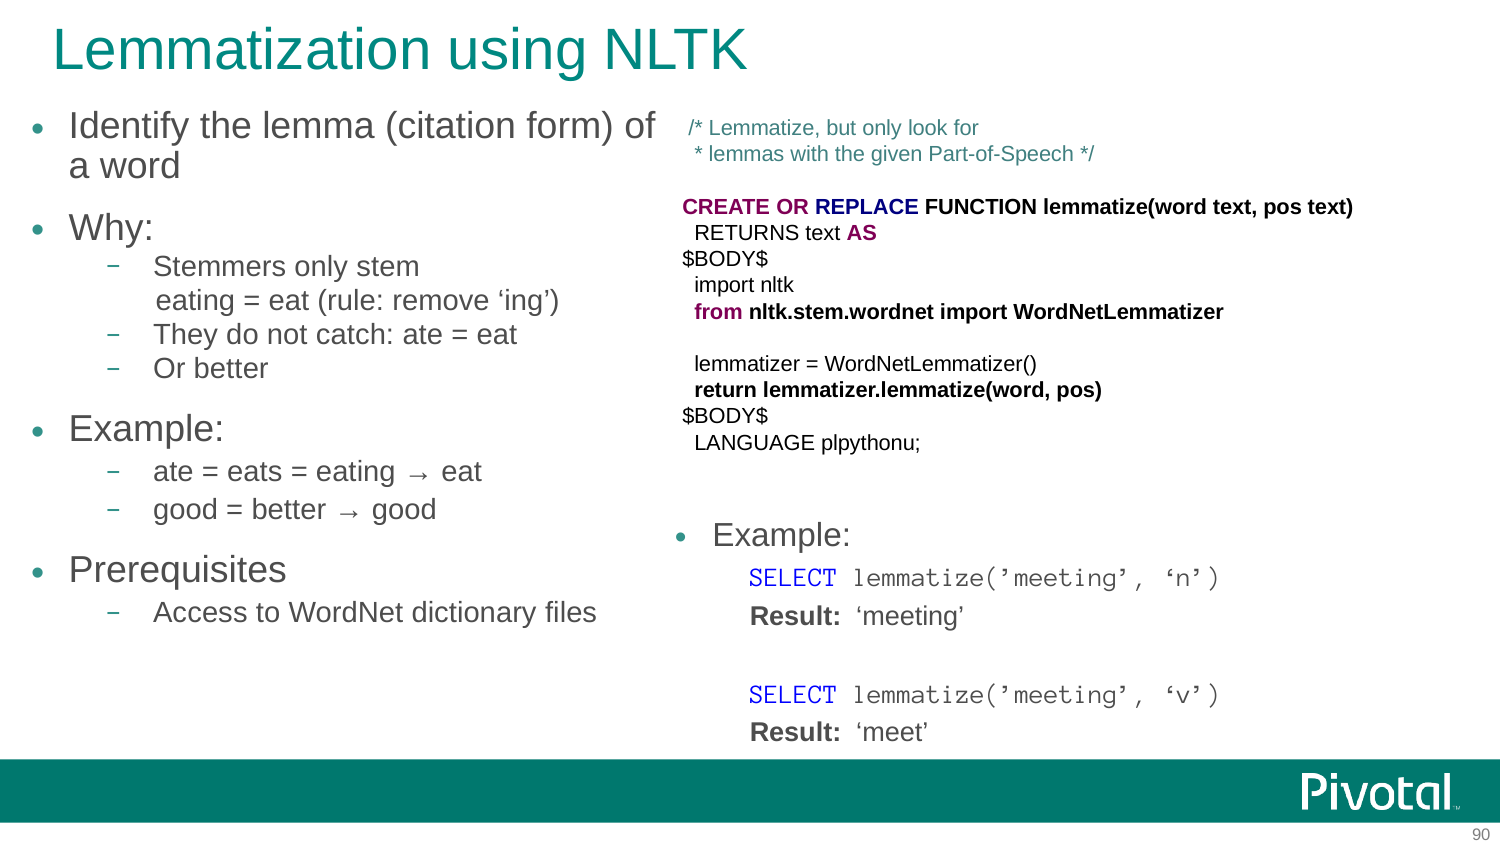

# Lemmatization using NLTK
Identify the lemma (citation form) of a word
Why:
Stemmers only stem
      eating = eat (rule: remove ‘ing’)
They do not catch: ate = eat
Or better
Example:
ate = eats = eating → eat
good = better → good
Prerequisites
Access to WordNet dictionary files
 /* Lemmatize, but only look for
  * lemmas with the given Part-of-Speech */

CREATE OR REPLACE FUNCTION lemmatize(word text, pos text)
  RETURNS text AS
$BODY$
  import nltk
  from nltk.stem.wordnet import WordNetLemmatizer

  lemmatizer = WordNetLemmatizer()
  return lemmatizer.lemmatize(word, pos)
$BODY$
  LANGUAGE plpythonu;
Example:
SELECT lemmatize(’meeting’, ‘n’)
Result:  ‘meeting’

SELECT lemmatize(’meeting’, ‘v’)
Result:  ‘meet’